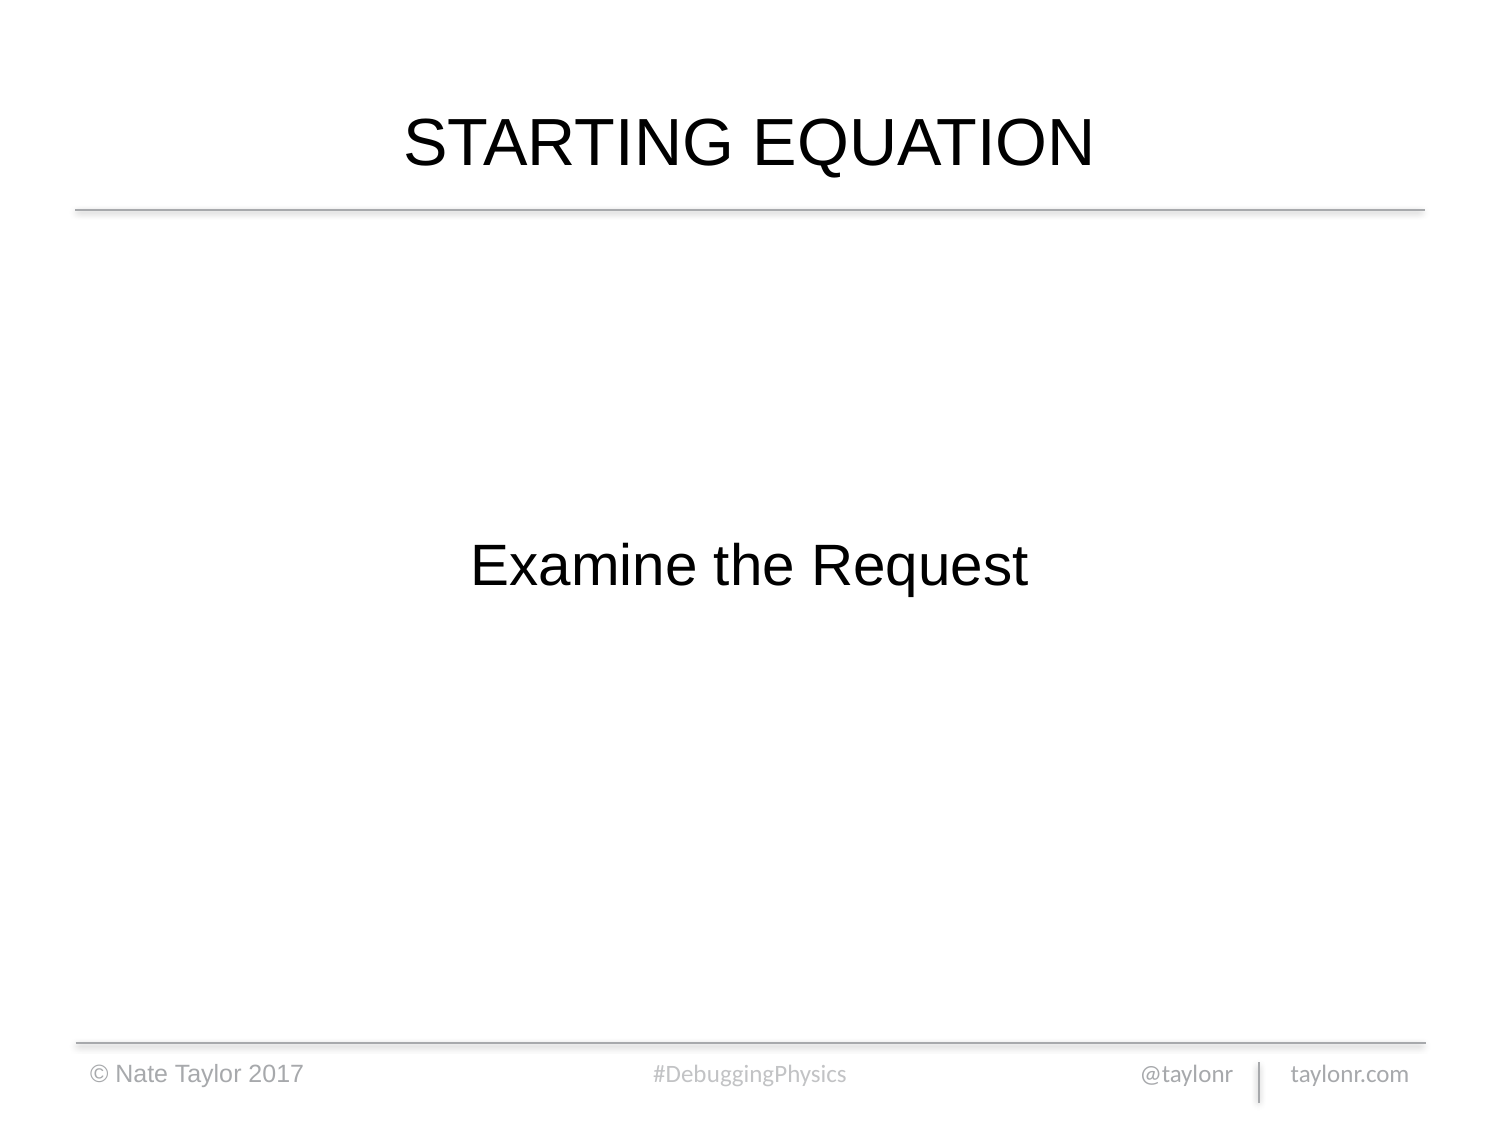

# STARTING EQUATION
Examine the Request
© Nate Taylor 2017
#DebuggingPhysics
@taylonr          taylonr.com